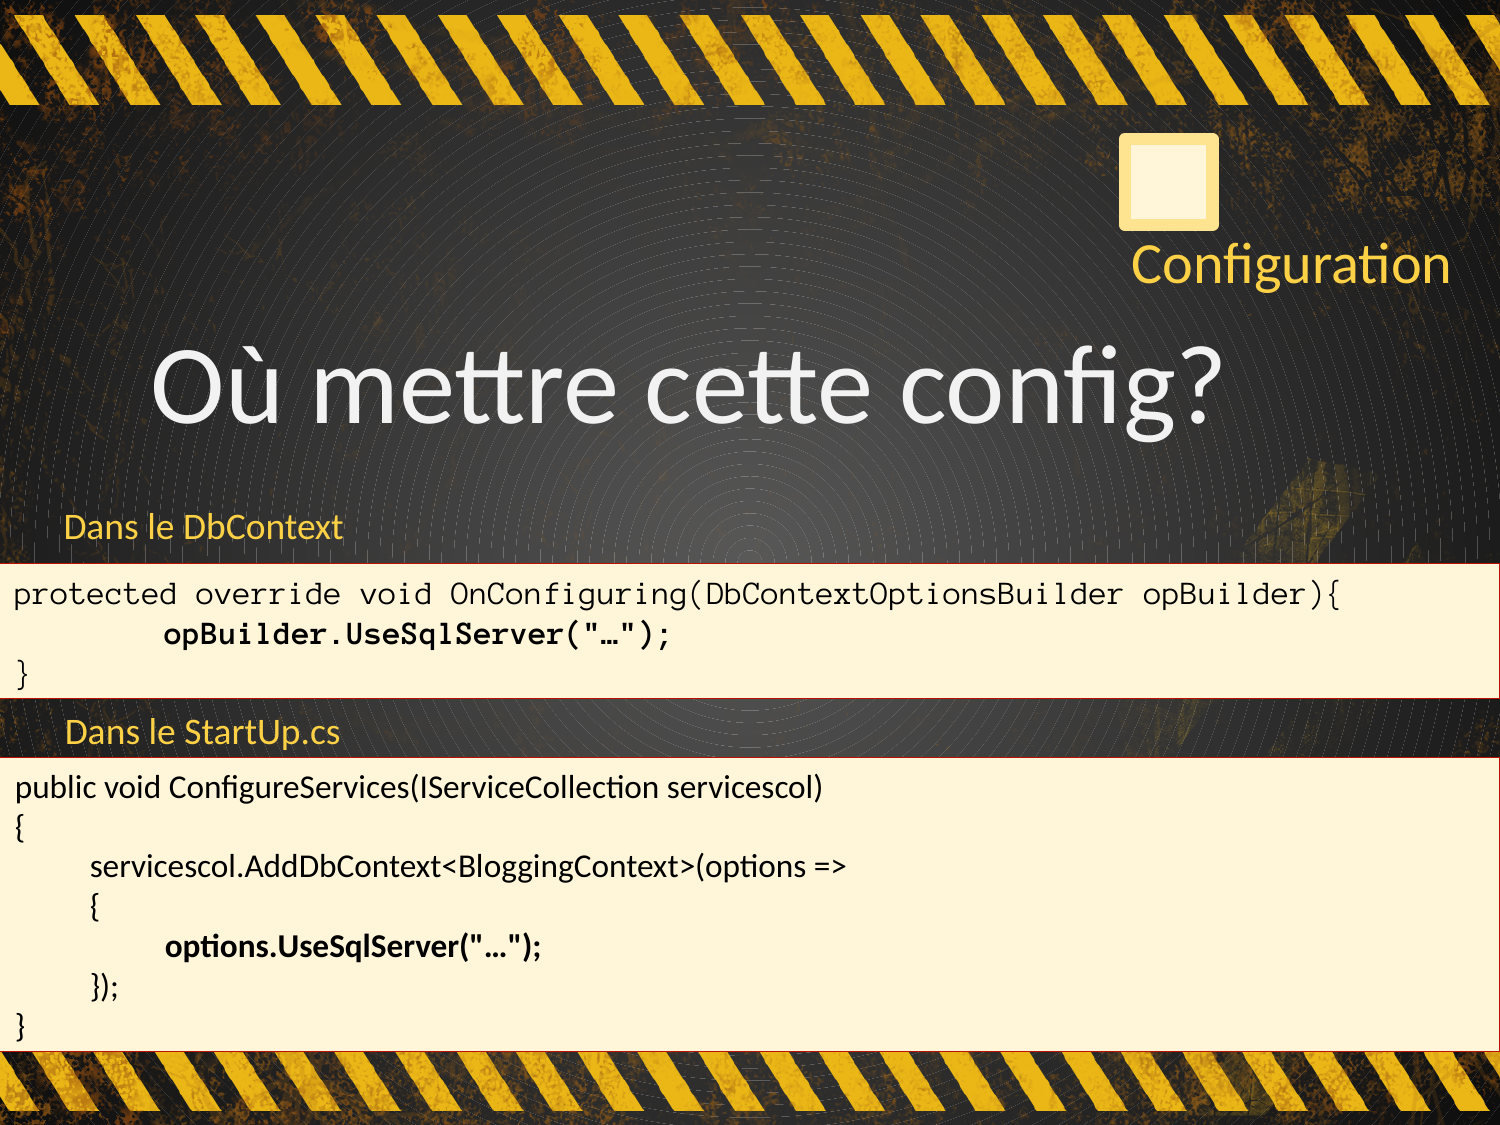

Configuration
Où mettre cette config?
Dans le DbContext
protected override void OnConfiguring(DbContextOptionsBuilder opBuilder){         	opBuilder.UseSqlServer("…");
}
Dans le StartUp.cs
public void ConfigureServices(IServiceCollection servicescol)
{
servicescol.AddDbContext<BloggingContext>(options =>
{
options.UseSqlServer("…");
});
}